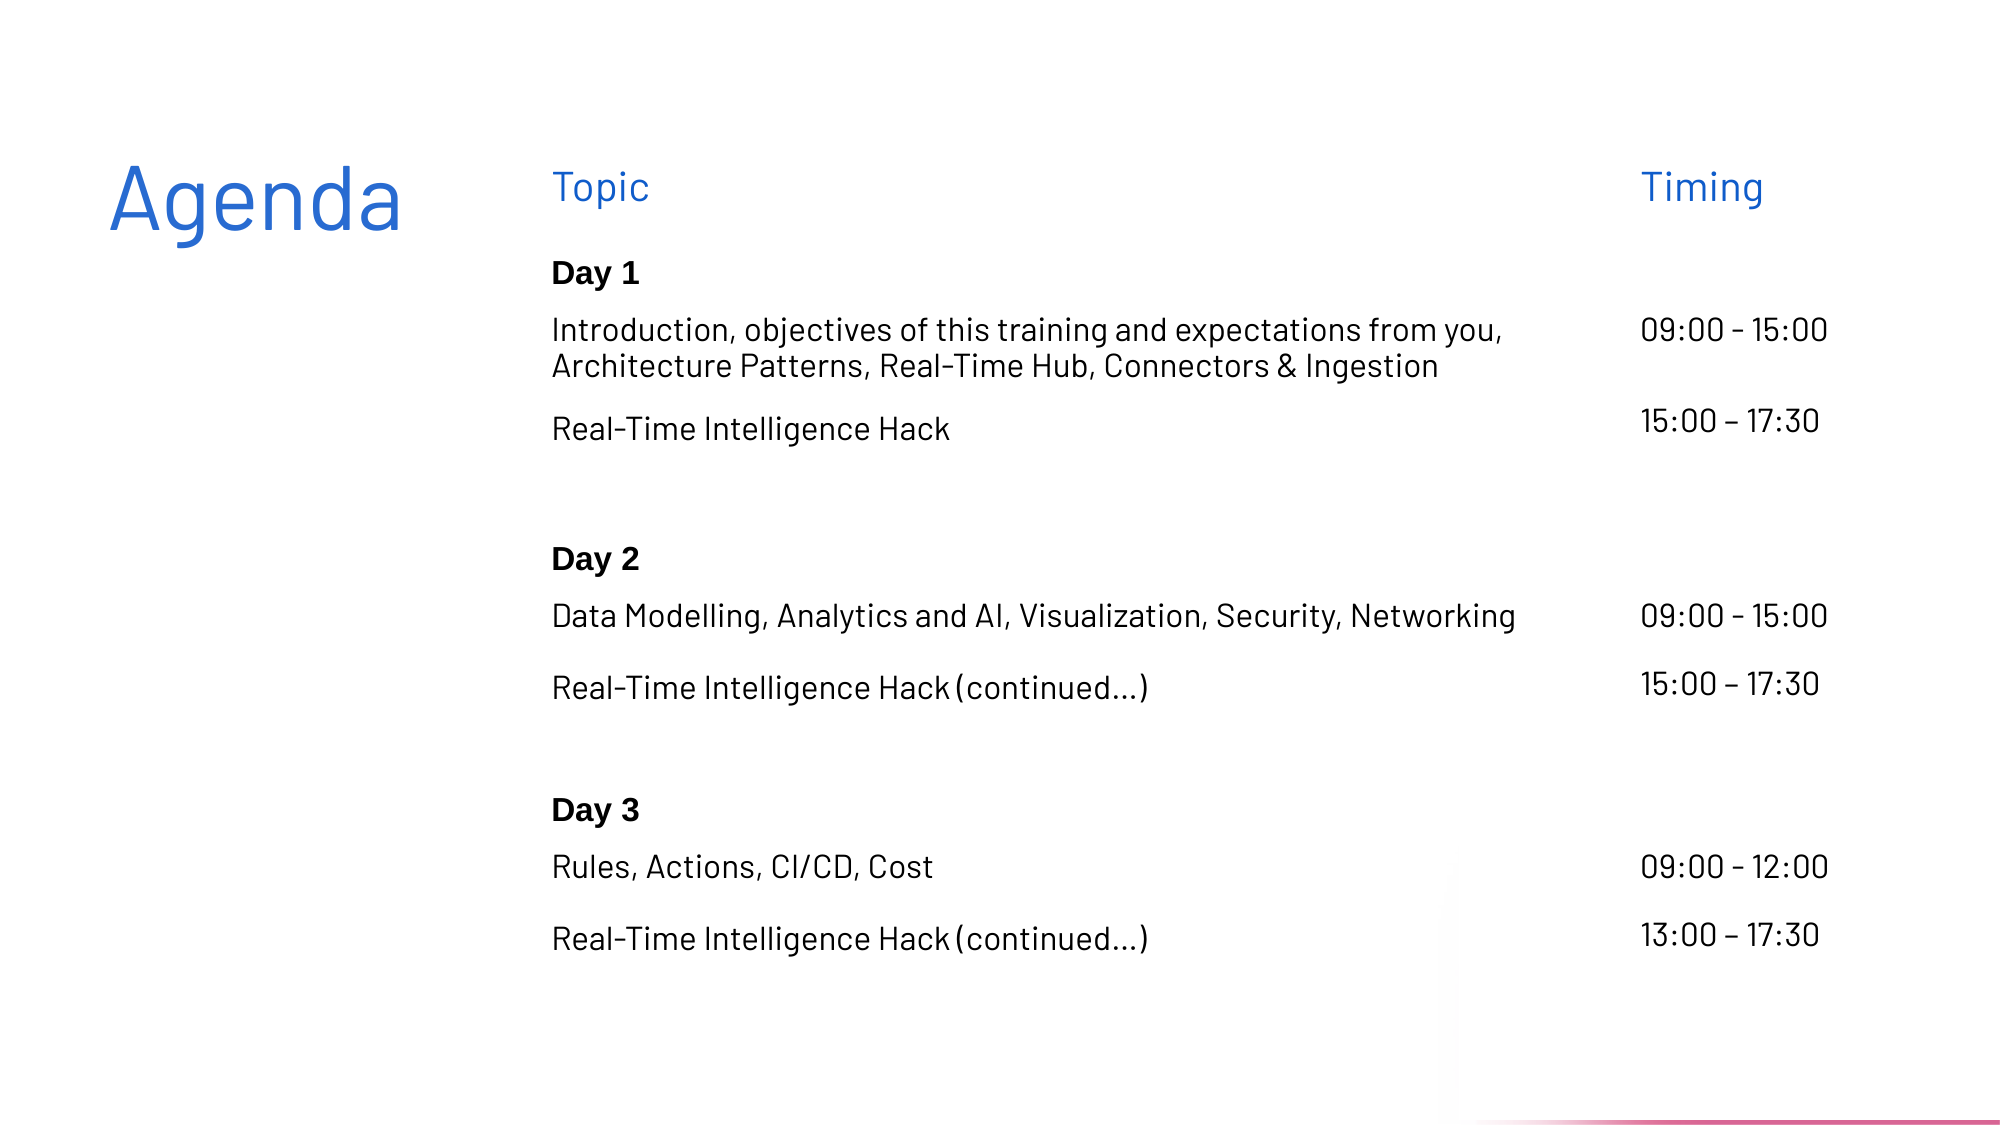

# Agenda

Topic
Timing
Day 1
Introduction, objectives of this training and expectations from you, Architecture Patterns, Real-Time Hub, Connectors & Ingestion
09:00 - 15:00

15:00 – 17:30
Real-Time Intelligence Hack
Day 2
Data Modelling, Analytics and AI, Visualization, Security, Networking
09:00 - 15:00
Real-Time Intelligence Hack (continued…)
15:00 – 17:30
Day 3
Rules, Actions, CI/CD, Cost
09:00 - 12:00
Real-Time Intelligence Hack (continued…)
13:00 – 17:30